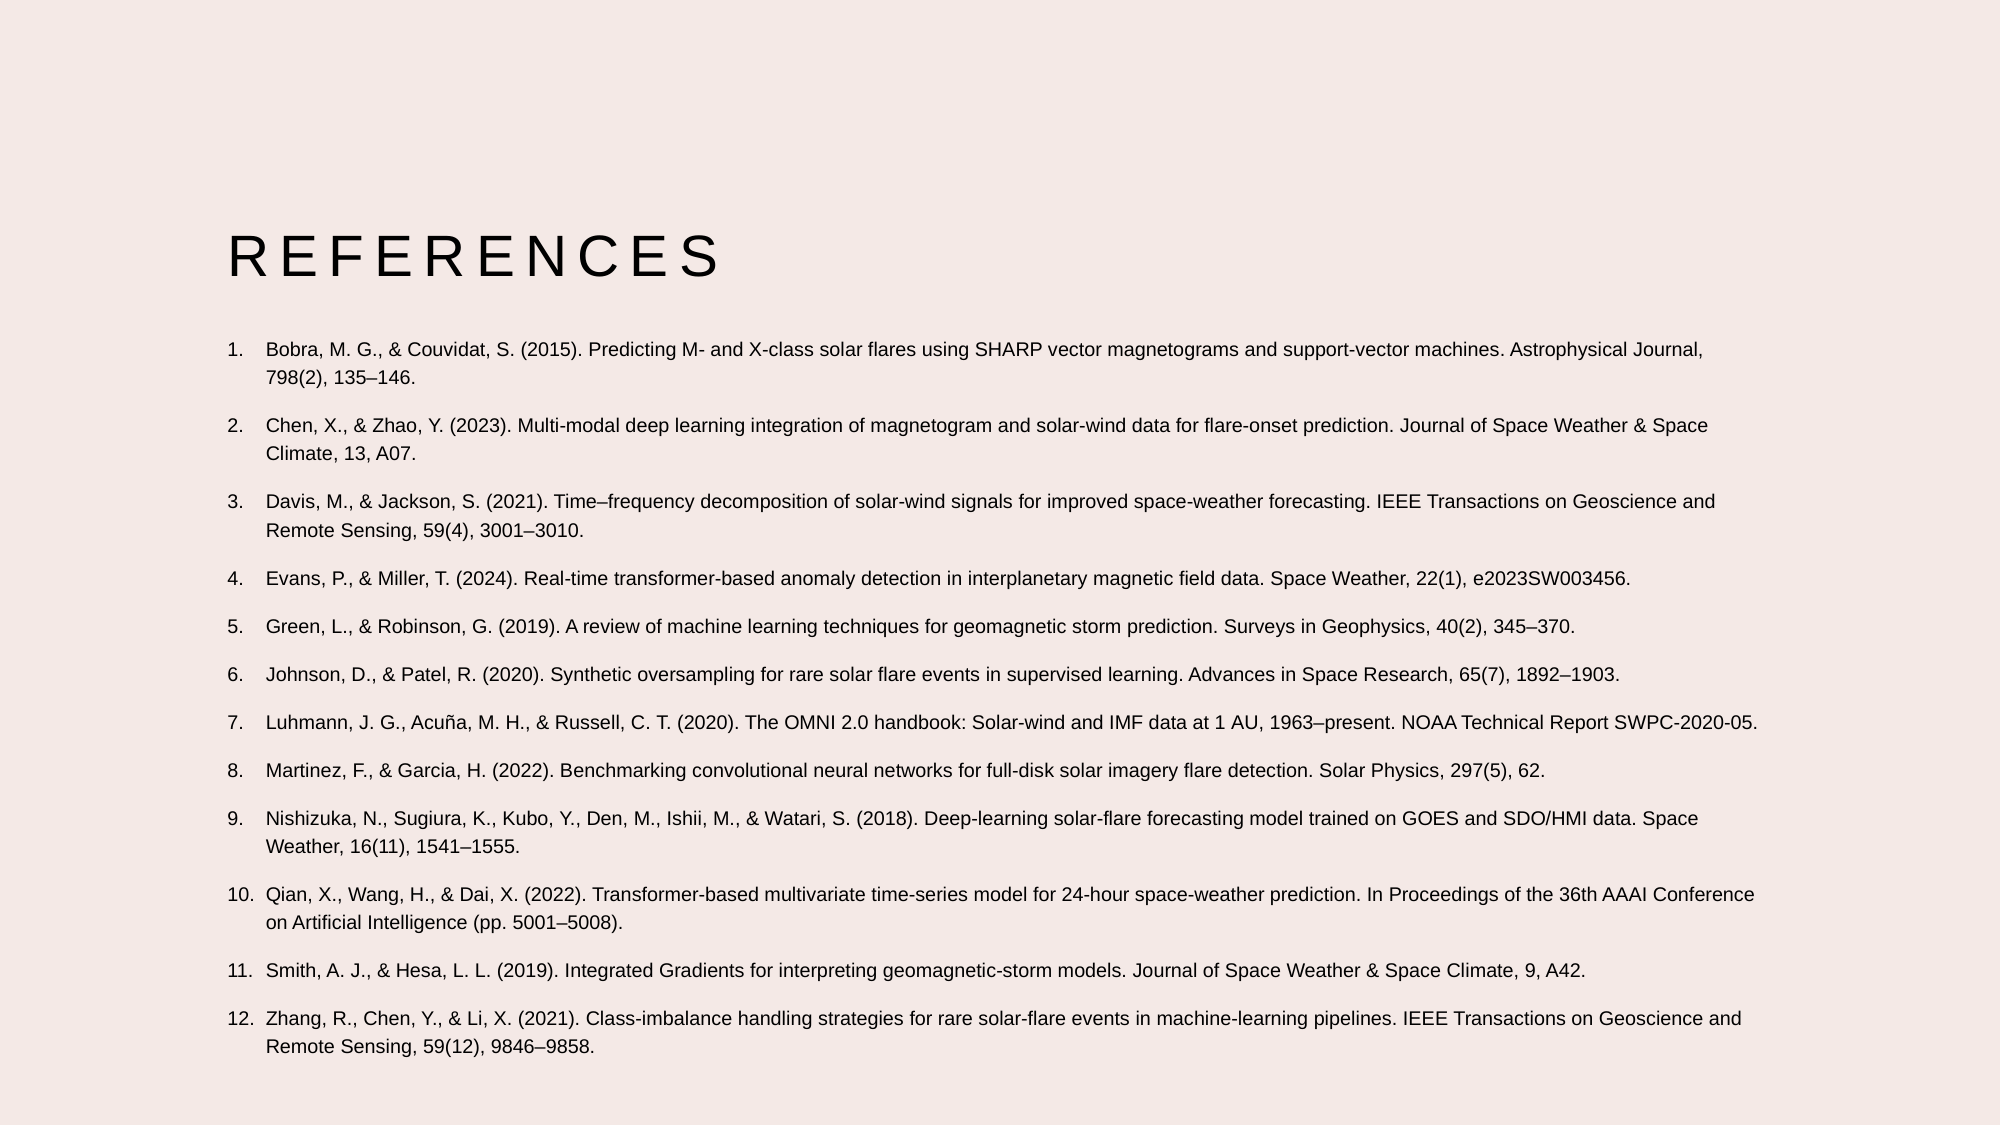

# References
Bobra, M. G., & Couvidat, S. (2015). Predicting M‑ and X‑class solar flares using SHARP vector magnetograms and support‑vector machines. Astrophysical Journal, 798(2), 135–146.
Chen, X., & Zhao, Y. (2023). Multi‑modal deep learning integration of magnetogram and solar‑wind data for flare‑onset prediction. Journal of Space Weather & Space Climate, 13, A07.
Davis, M., & Jackson, S. (2021). Time–frequency decomposition of solar‑wind signals for improved space‑weather forecasting. IEEE Transactions on Geoscience and Remote Sensing, 59(4), 3001–3010.
Evans, P., & Miller, T. (2024). Real‑time transformer‑based anomaly detection in interplanetary magnetic field data. Space Weather, 22(1), e2023SW003456.
Green, L., & Robinson, G. (2019). A review of machine learning techniques for geomagnetic storm prediction. Surveys in Geophysics, 40(2), 345–370.
Johnson, D., & Patel, R. (2020). Synthetic oversampling for rare solar flare events in supervised learning. Advances in Space Research, 65(7), 1892–1903.
Luhmann, J. G., Acuña, M. H., & Russell, C. T. (2020). The OMNI 2.0 handbook: Solar‑wind and IMF data at 1 AU, 1963–present. NOAA Technical Report SWPC‑2020‑05.
Martinez, F., & Garcia, H. (2022). Benchmarking convolutional neural networks for full‑disk solar imagery flare detection. Solar Physics, 297(5), 62.
Nishizuka, N., Sugiura, K., Kubo, Y., Den, M., Ishii, M., & Watari, S. (2018). Deep‑learning solar‑flare forecasting model trained on GOES and SDO/HMI data. Space Weather, 16(11), 1541–1555.
Qian, X., Wang, H., & Dai, X. (2022). Transformer‑based multivariate time‑series model for 24‑hour space‑weather prediction. In Proceedings of the 36th AAAI Conference on Artificial Intelligence (pp. 5001–5008).
Smith, A. J., & Hesa, L. L. (2019). Integrated Gradients for interpreting geomagnetic‑storm models. Journal of Space Weather & Space Climate, 9, A42.
Zhang, R., Chen, Y., & Li, X. (2021). Class‑imbalance handling strategies for rare solar‑flare events in machine‑learning pipelines. IEEE Transactions on Geoscience and Remote Sensing, 59(12), 9846–9858.